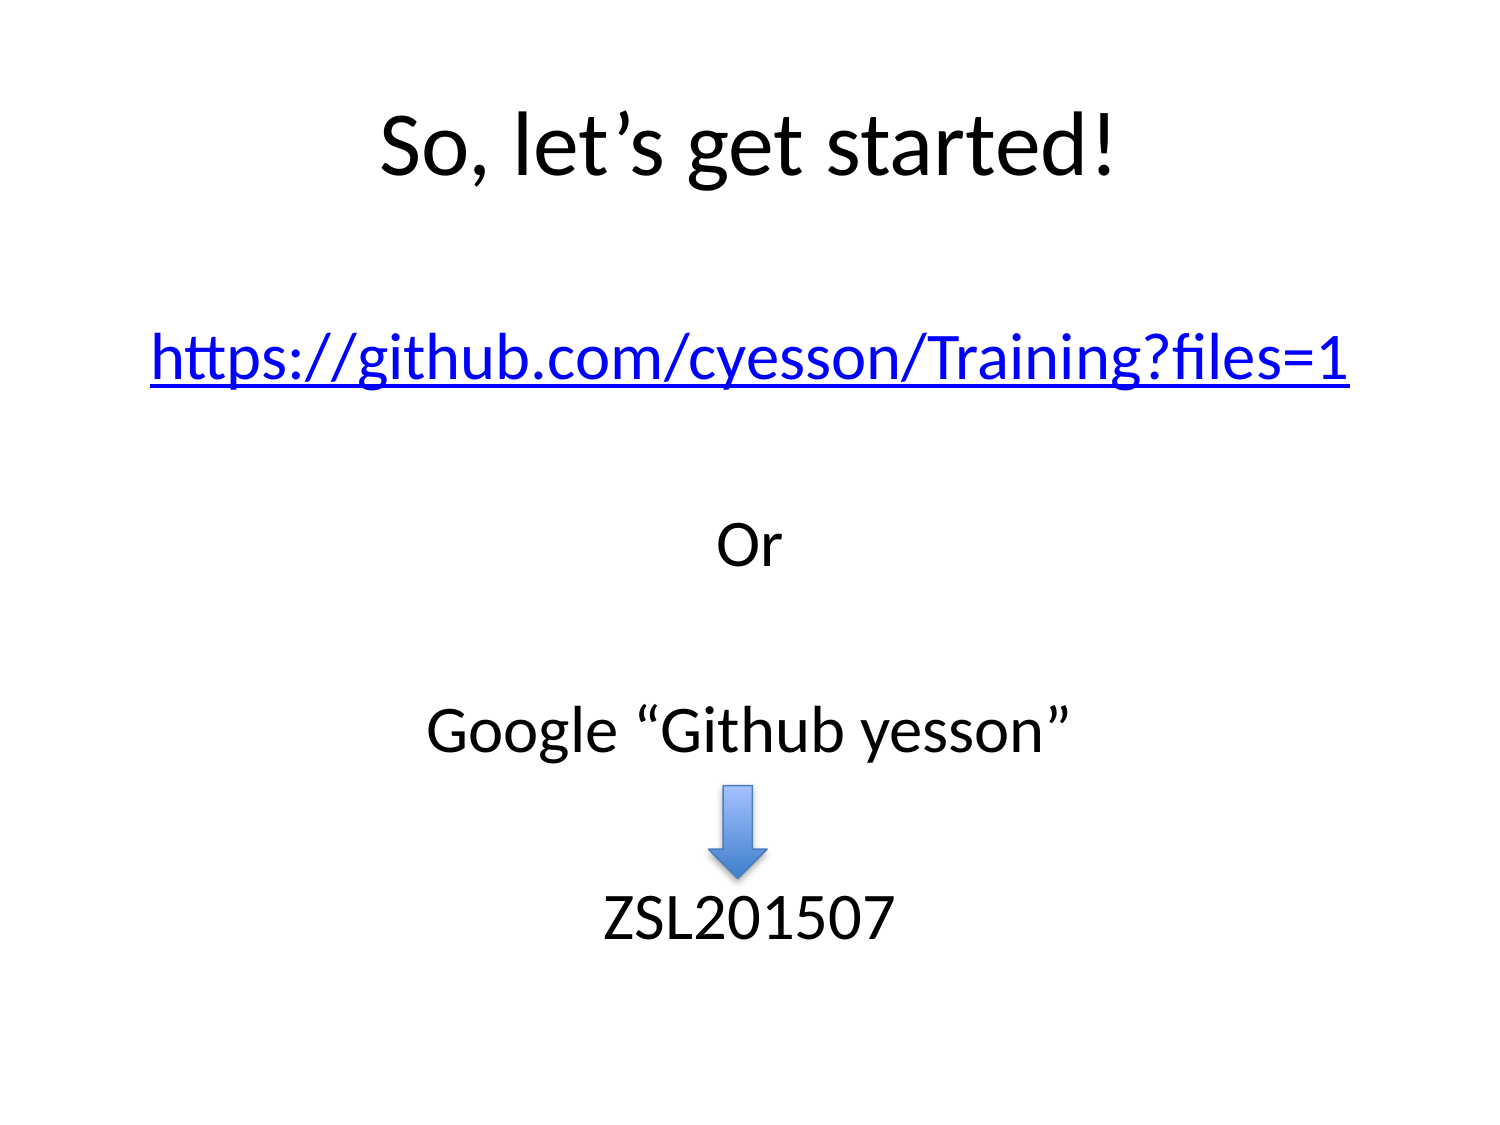

# So, let’s get started!
https://github.com/cyesson/Training?files=1

Or

Google “Github yesson”

ZSL201507